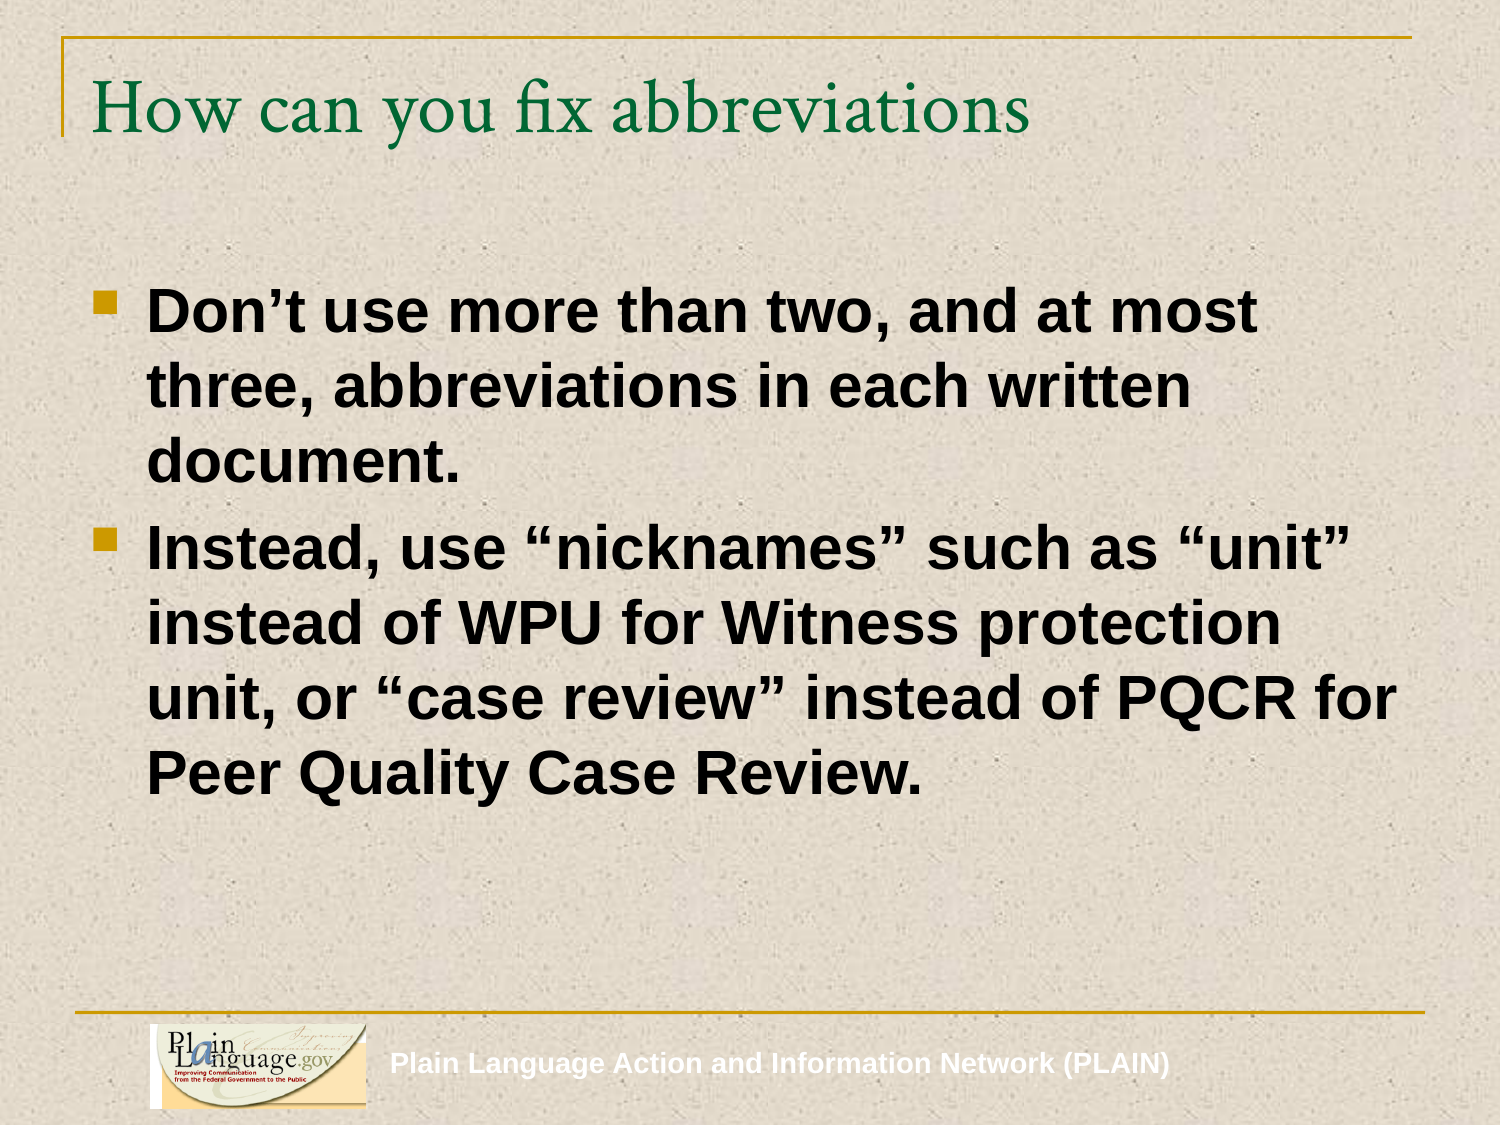

# How can you fix abbreviations
Don’t use more than two, and at most three, abbreviations in each written document.
Instead, use “nicknames” such as “unit” instead of WPU for Witness protection unit, or “case review” instead of PQCR for Peer Quality Case Review.